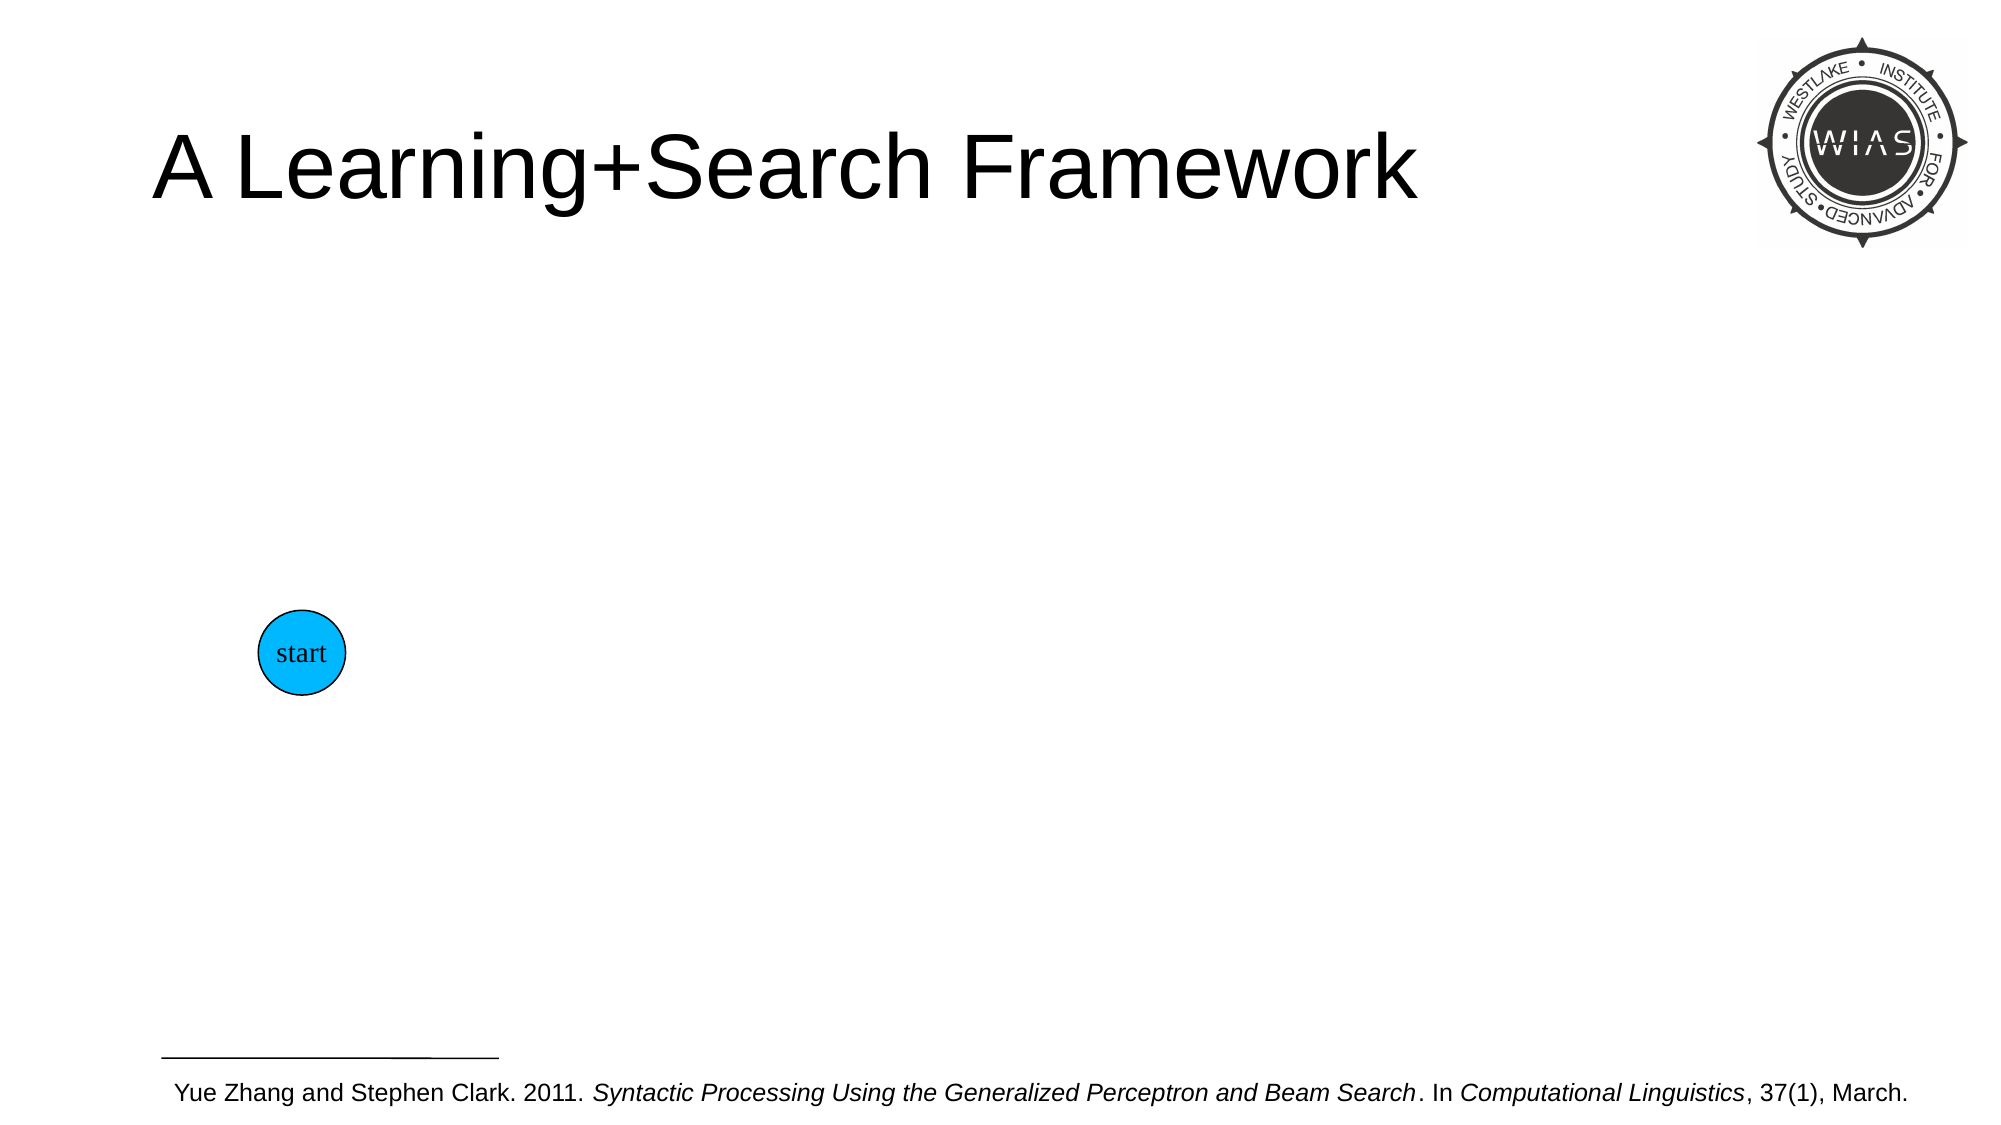

# A Learning+Search Framework

start

Yue Zhang and Stephen Clark. 2011. Syntactic Processing Using the Generalized Perceptron and Beam Search. In Computational Linguistics, 37(1), March.